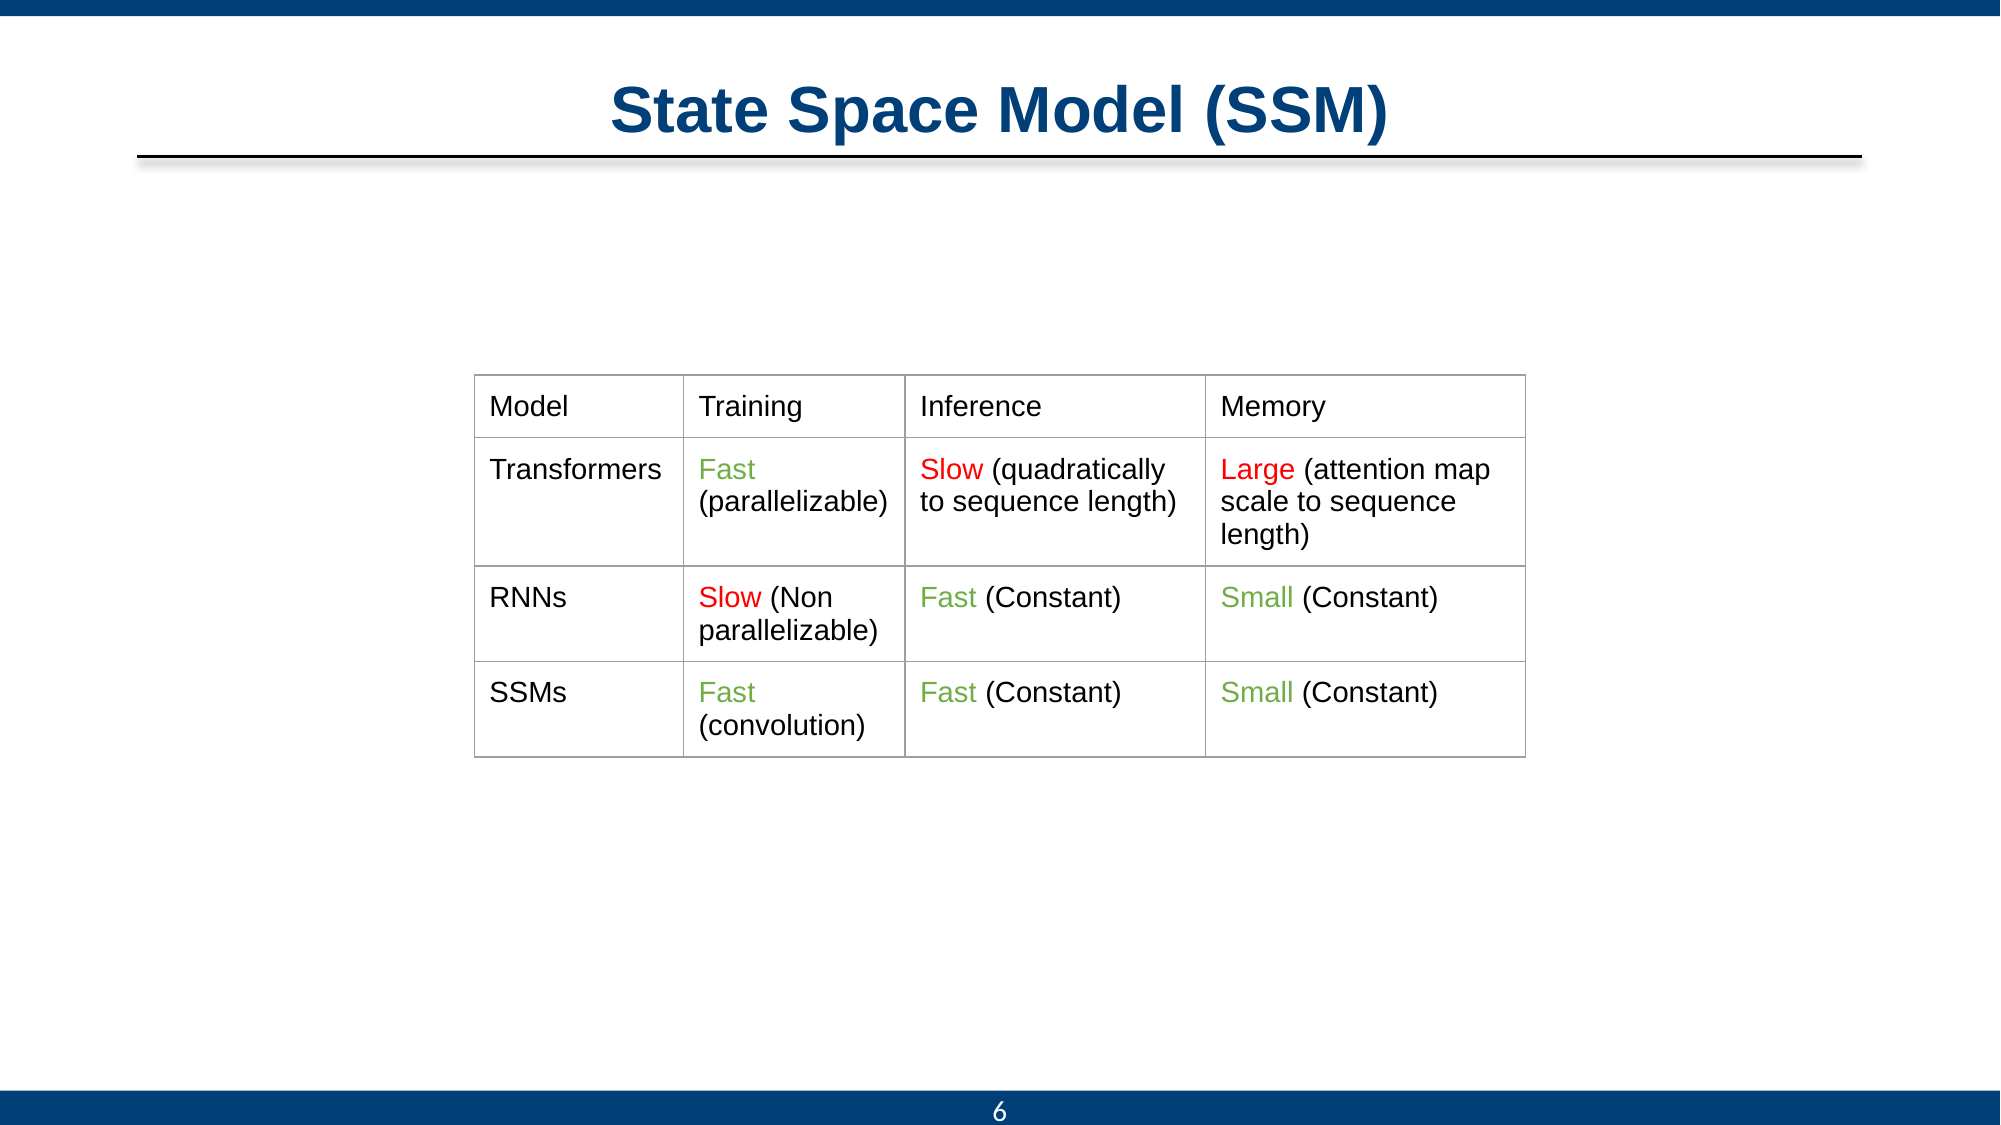

# State Space Model (SSM)
| Model | Training | Inference | Memory |
| --- | --- | --- | --- |
| Transformers | Fast (parallelizable) | Slow (quadratically to sequence length) | Large (attention map scale to sequence length) |
| RNNs | Slow (Non parallelizable) | Fast (Constant) | Small (Constant) |
| SSMs | Fast (convolution) | Fast (Constant) | Small (Constant) |
6